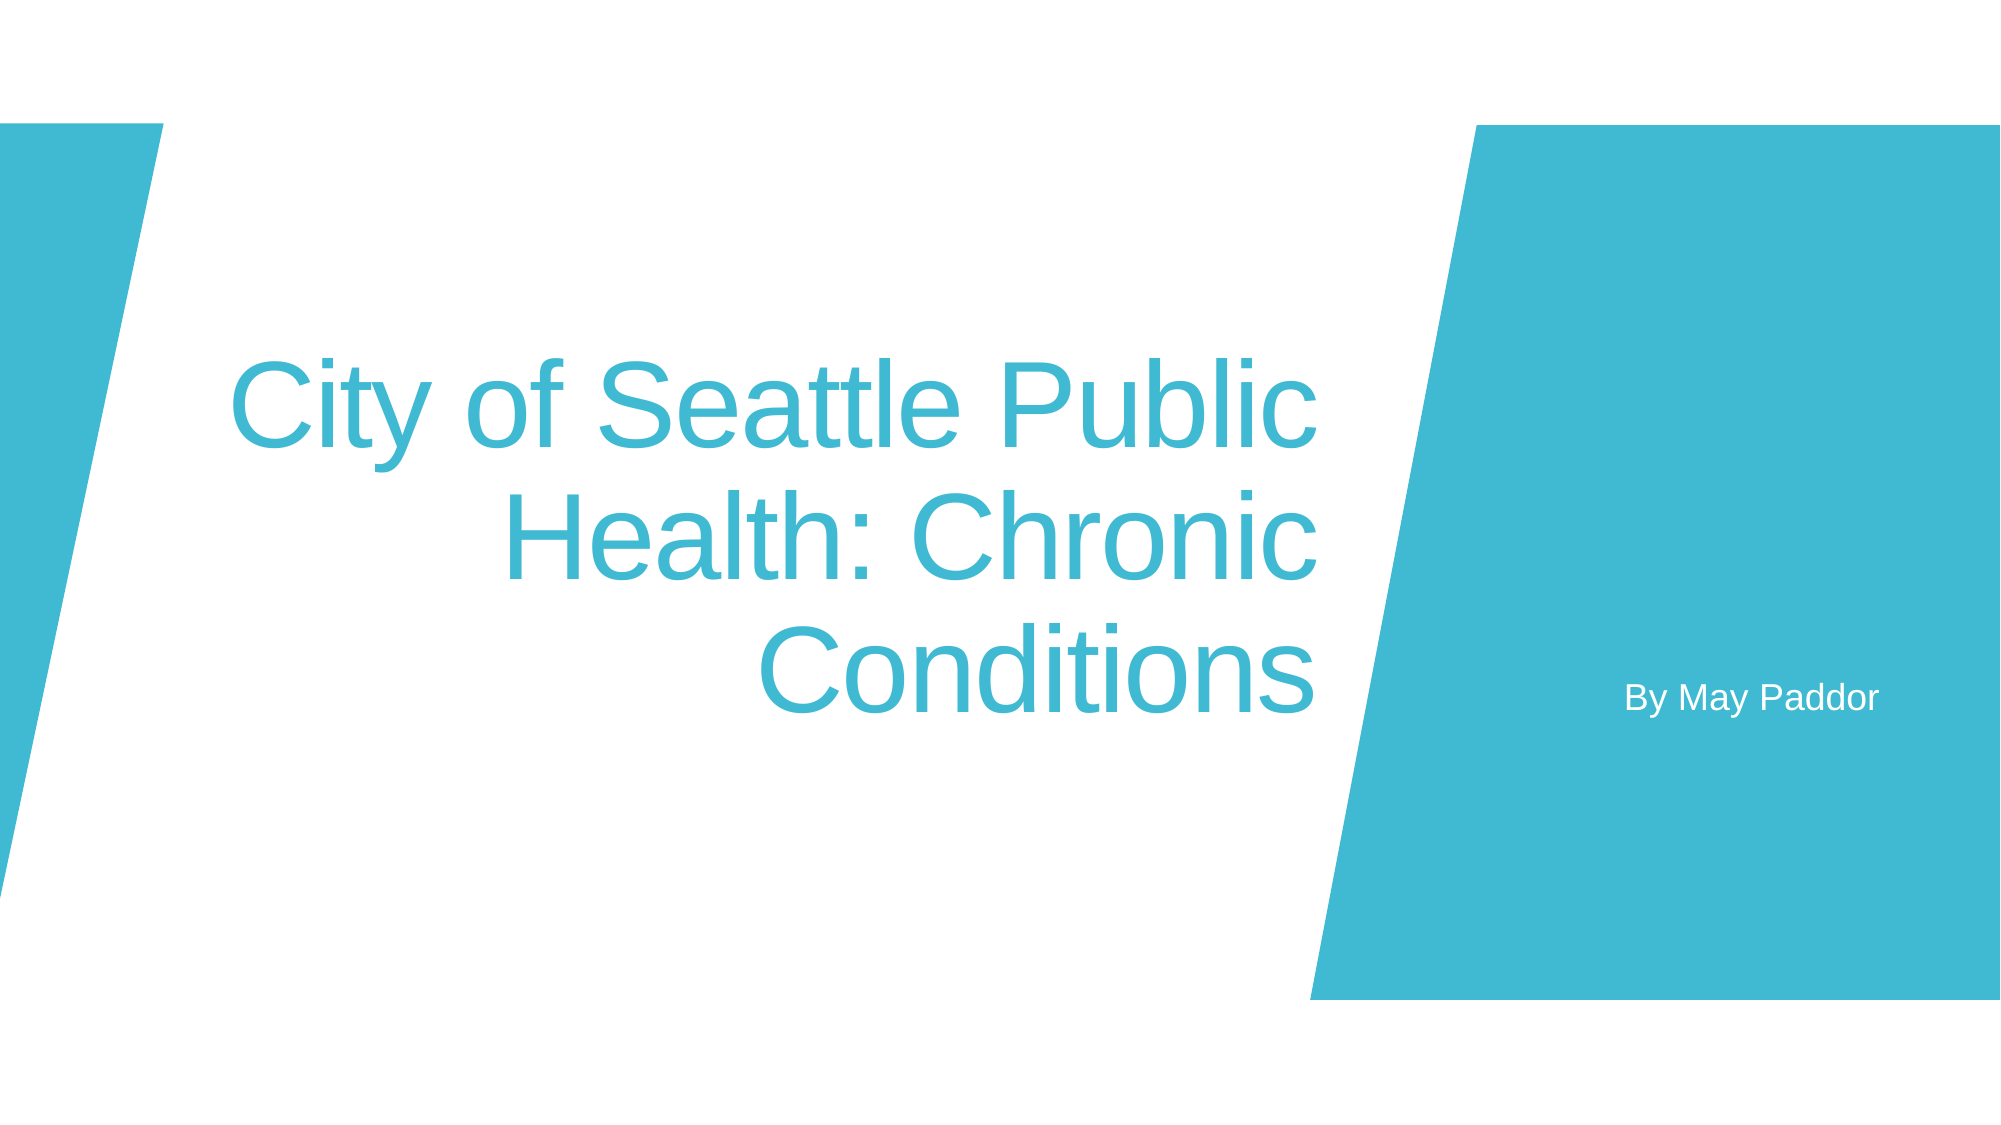

# City of Seattle Public Health: Chronic Conditions
By May Paddor